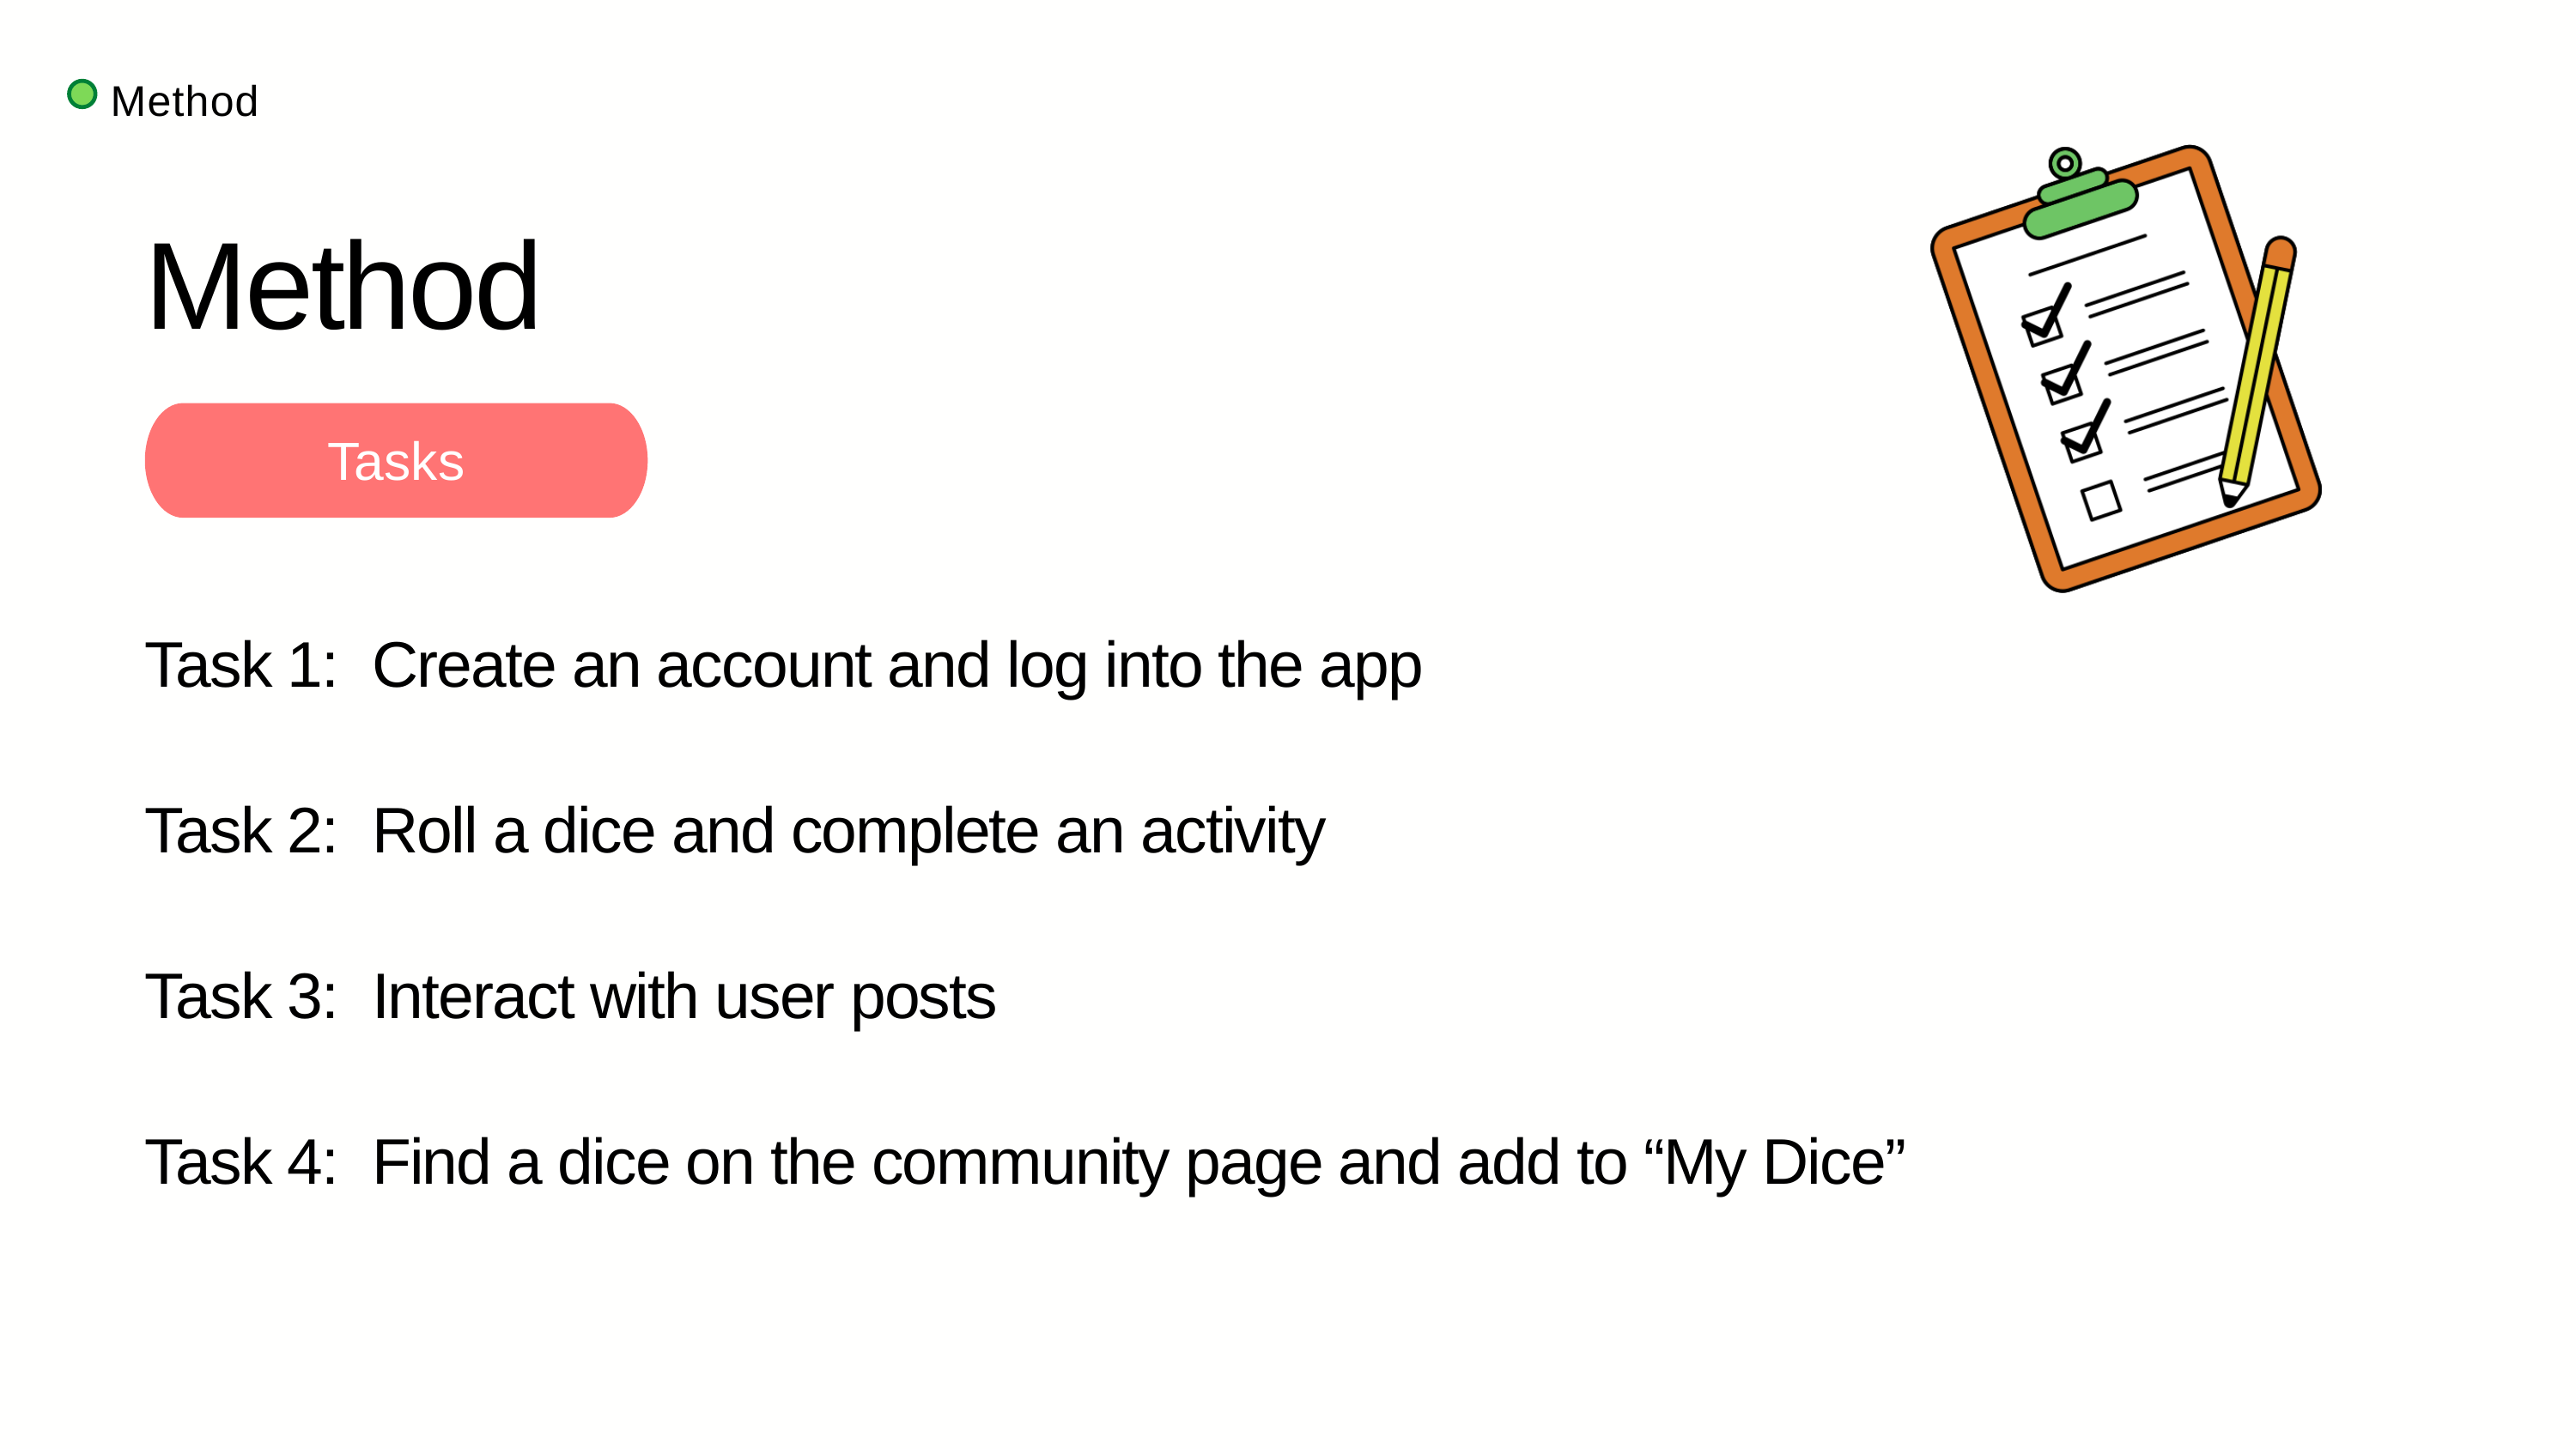

Method

Method

Tasks
Task 1:  Create an account and log into the app
Task 2:  Roll a dice and complete an activity
Task 3:  Interact with user posts
Task 4:  Find a dice on the community page and add to “My Dice”